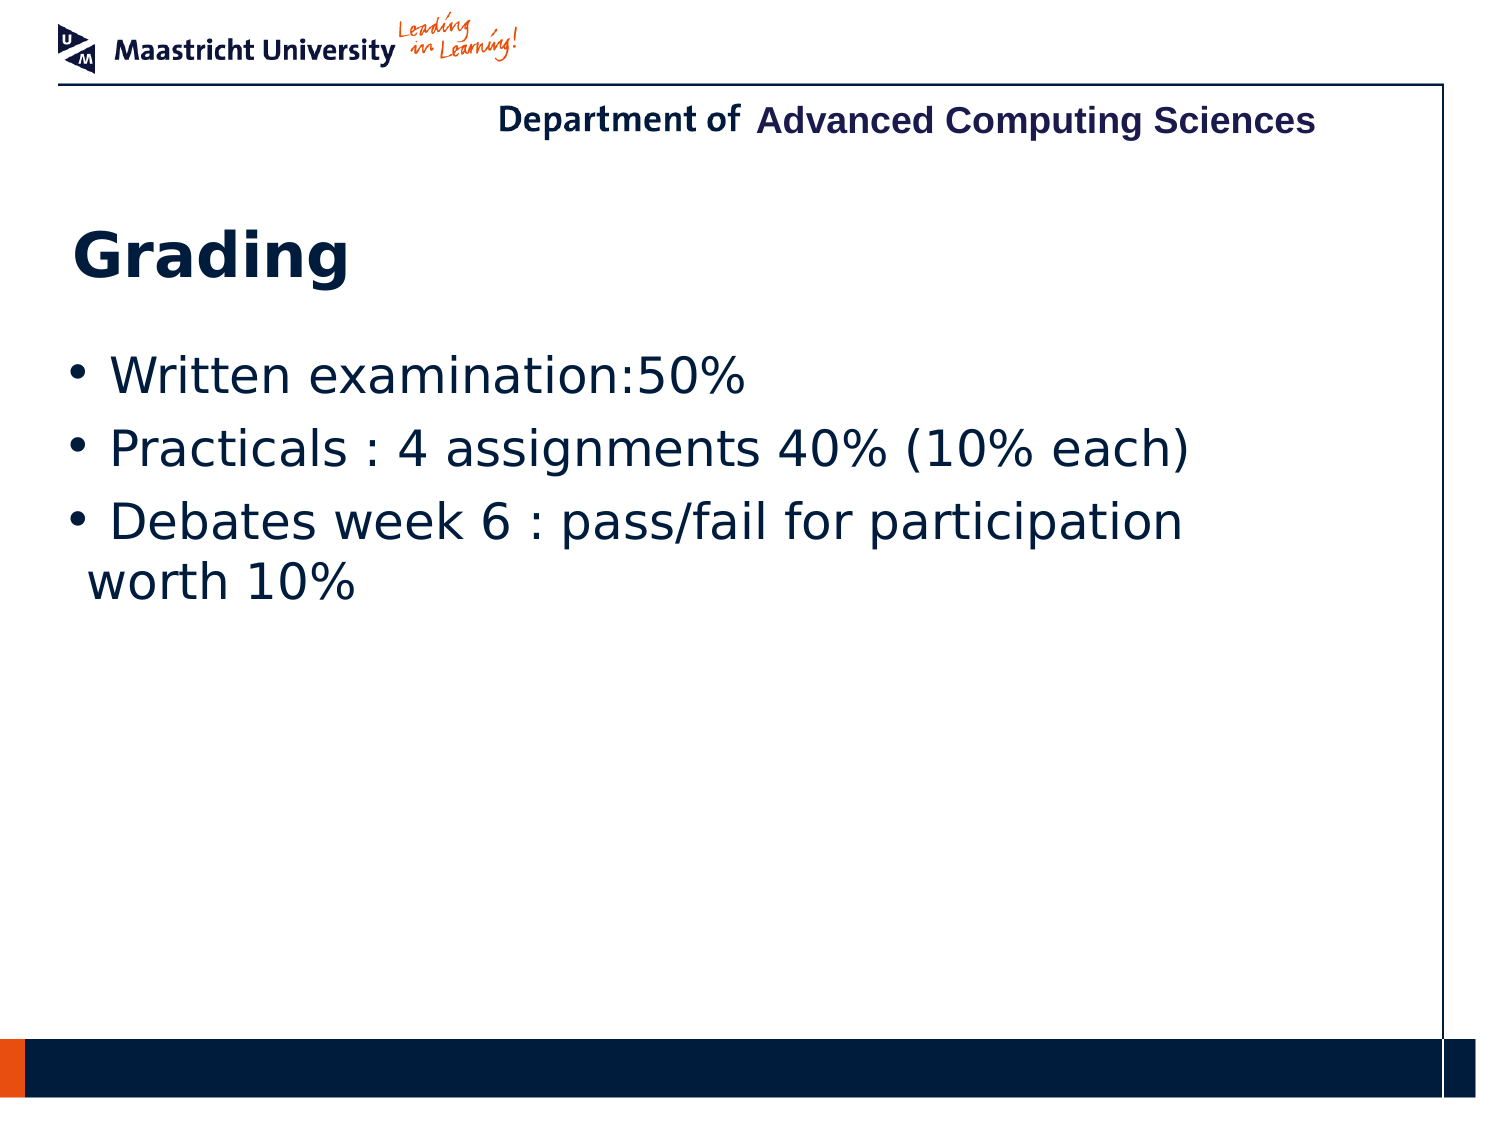

# Grading
 Written examination:50%
 Practicals : 4 assignments 40% (10% each)
 Debates week 6 : pass/fail for participation worth 10%